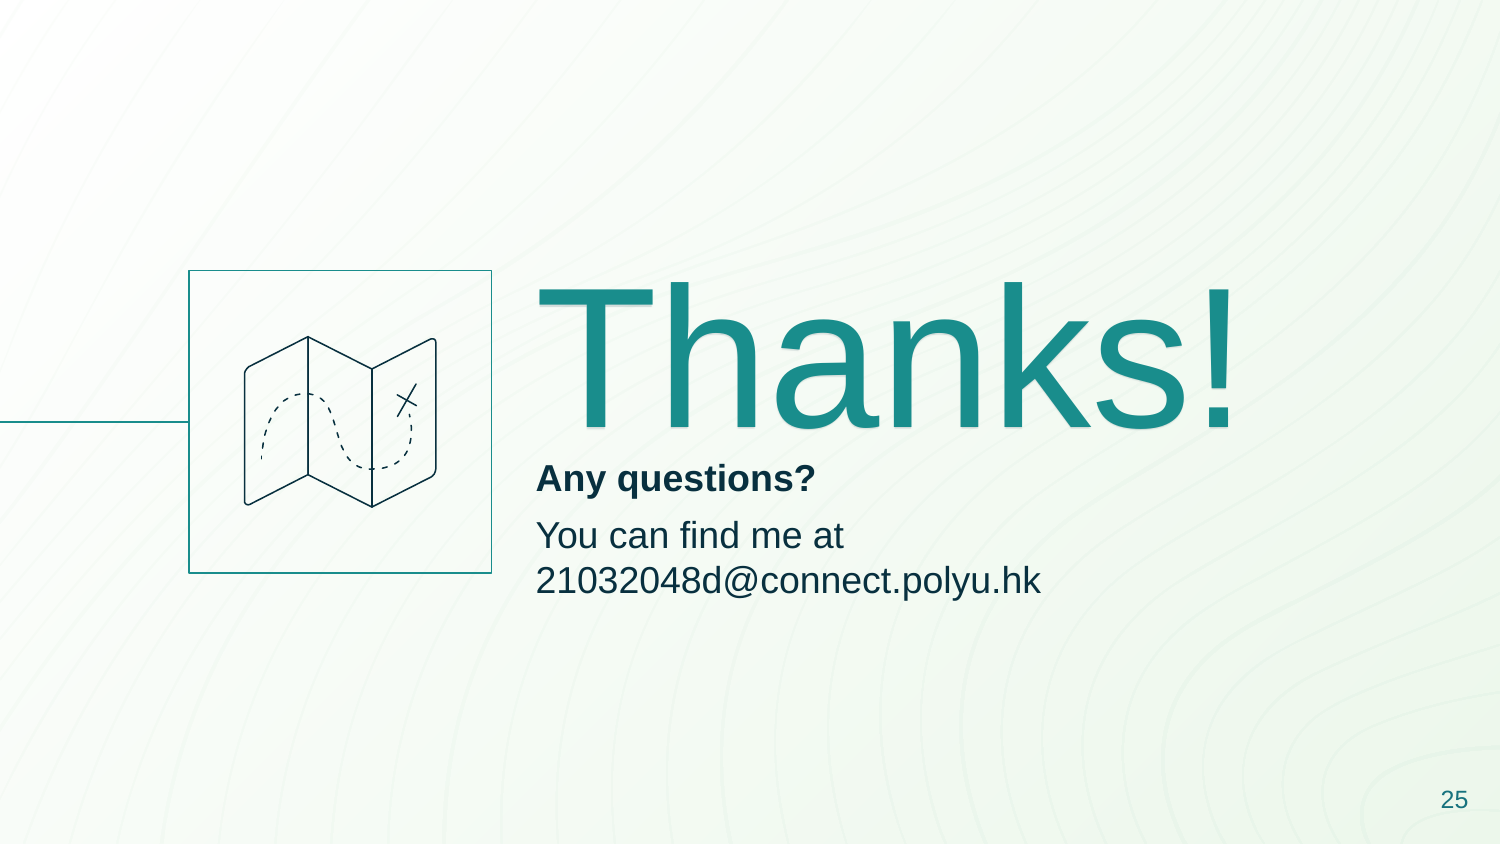

Thanks!

Any questions?
You can find me at 21032048d@connect.polyu.hk
25